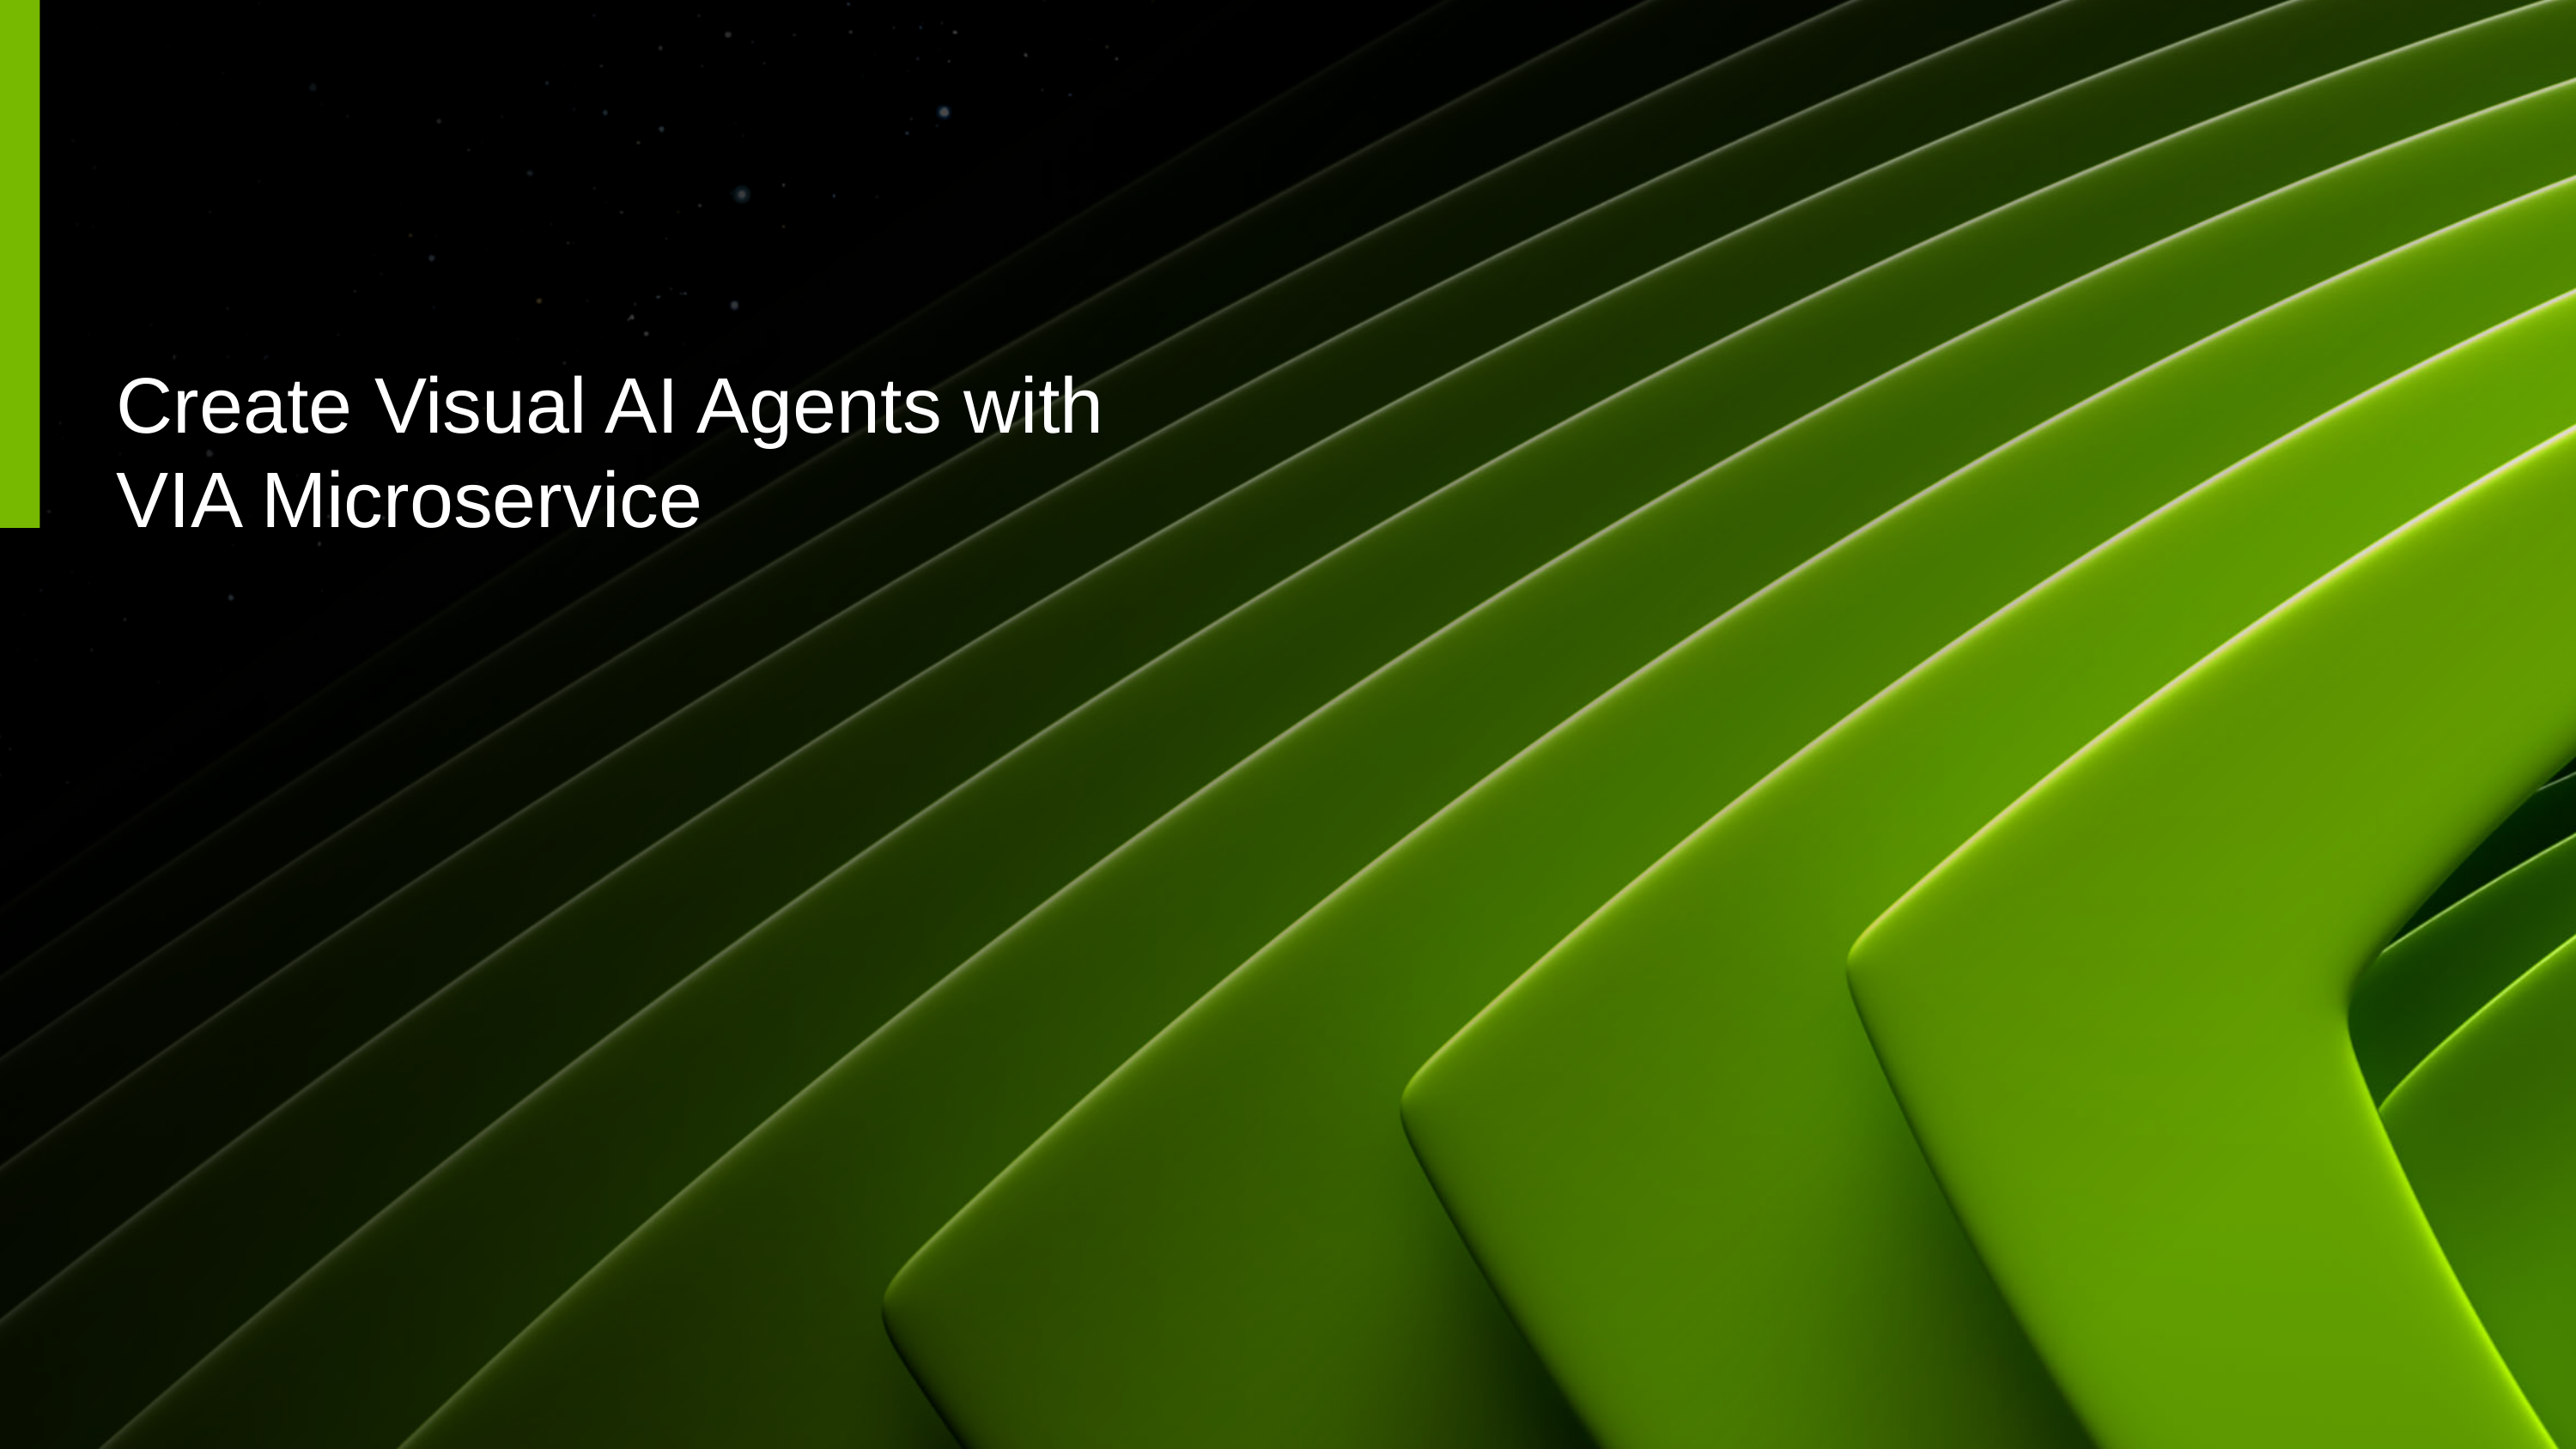

Create Visual AI Agents with
VIA Microservice